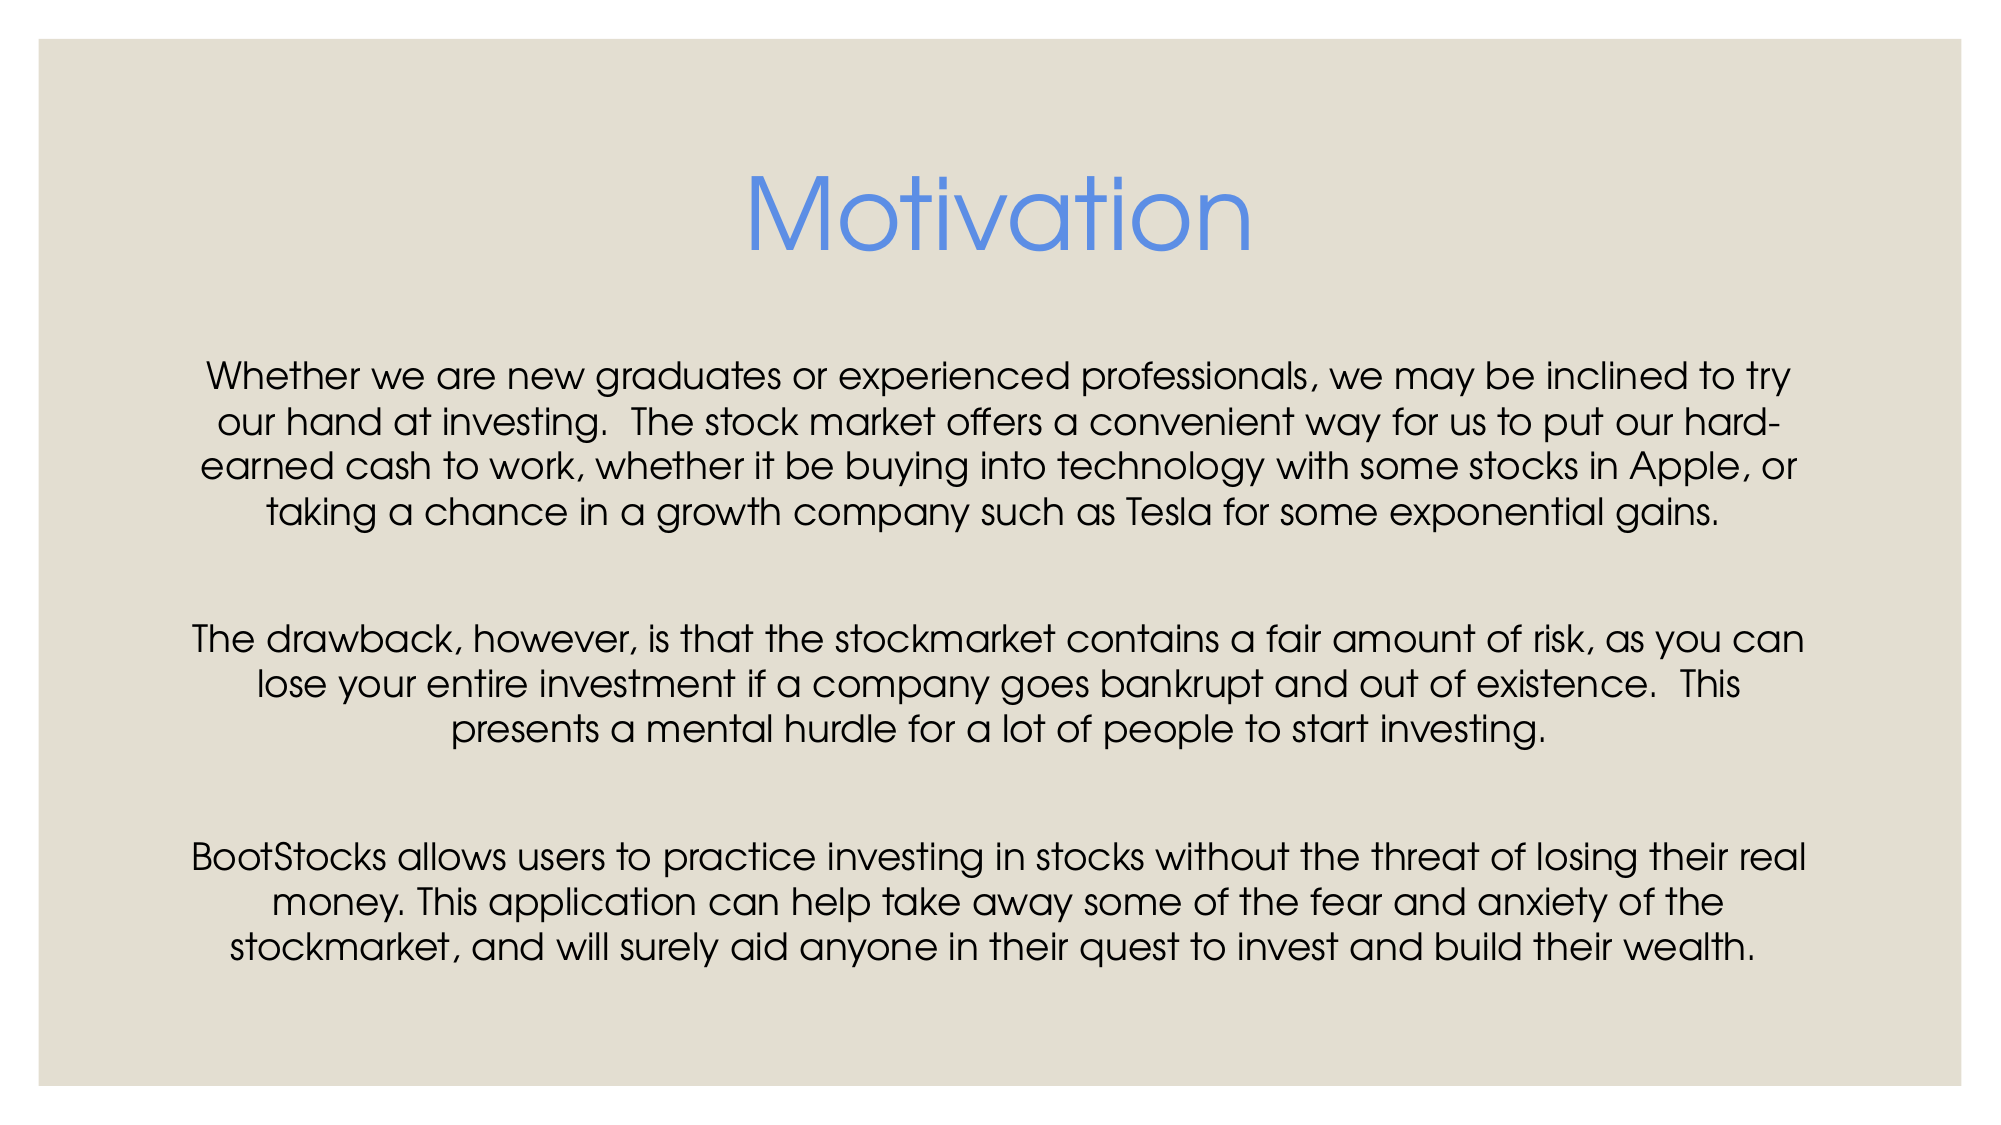

# Motivation
Whether we are new graduates or experienced professionals, we may be inclined to try our hand at investing.  The stock market offers a convenient way for us to put our hard-earned cash to work, whether it be buying into technology with some stocks in Apple, or taking a chance in a growth company such as Tesla for some exponential gains.

The drawback, however, is that the stockmarket contains a fair amount of risk, as you can lose your entire investment if a company goes bankrupt and out of existence.  This presents a mental hurdle for a lot of people to start investing.

BootStocks allows users to practice investing in stocks without the threat of losing their real money. This application can help take away some of the fear and anxiety of the stockmarket, and will surely aid anyone in their quest to invest and build their wealth.